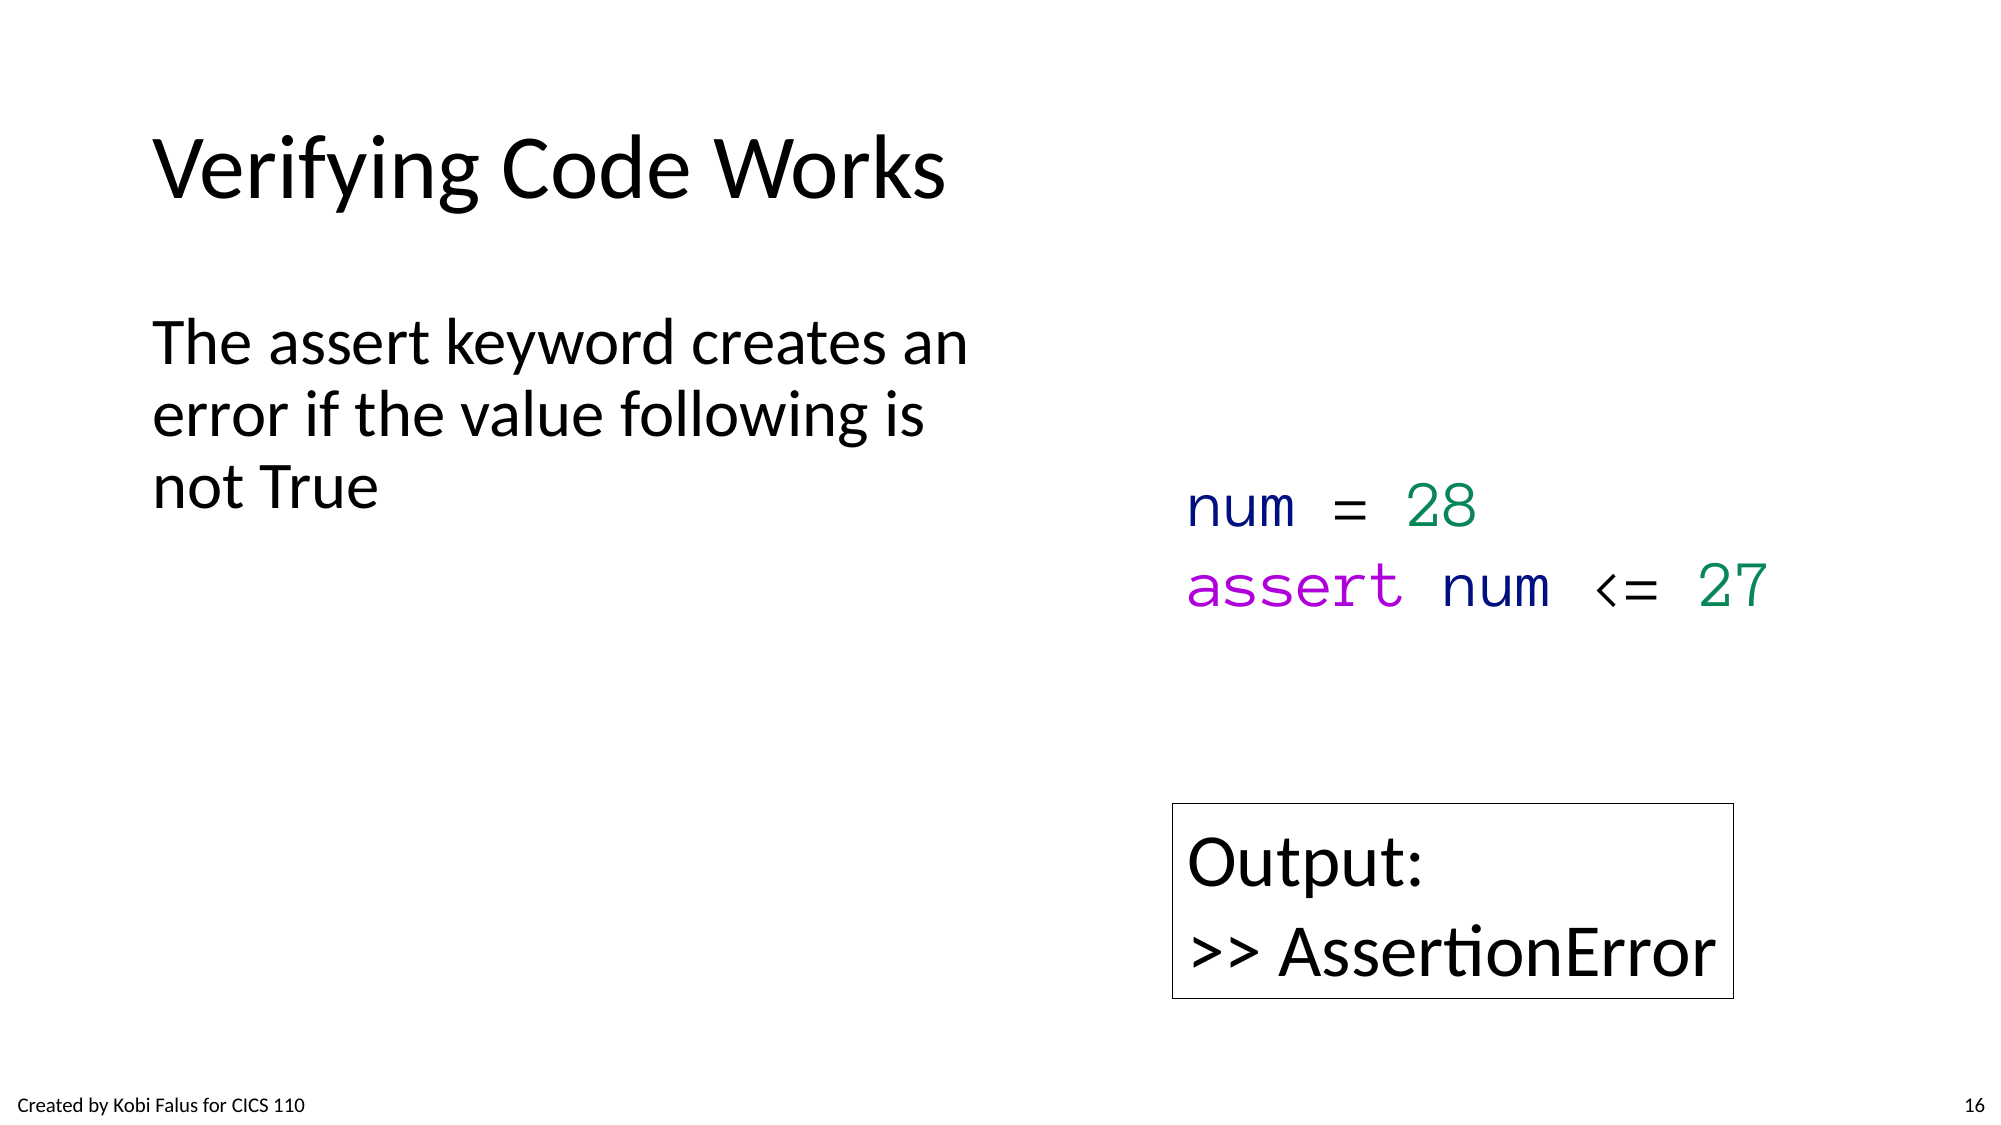

# Verifying Code Works
The assert keyword creates an error if the value following is not True

num = 28
assert num <= 27
Output:
>> AssertionError